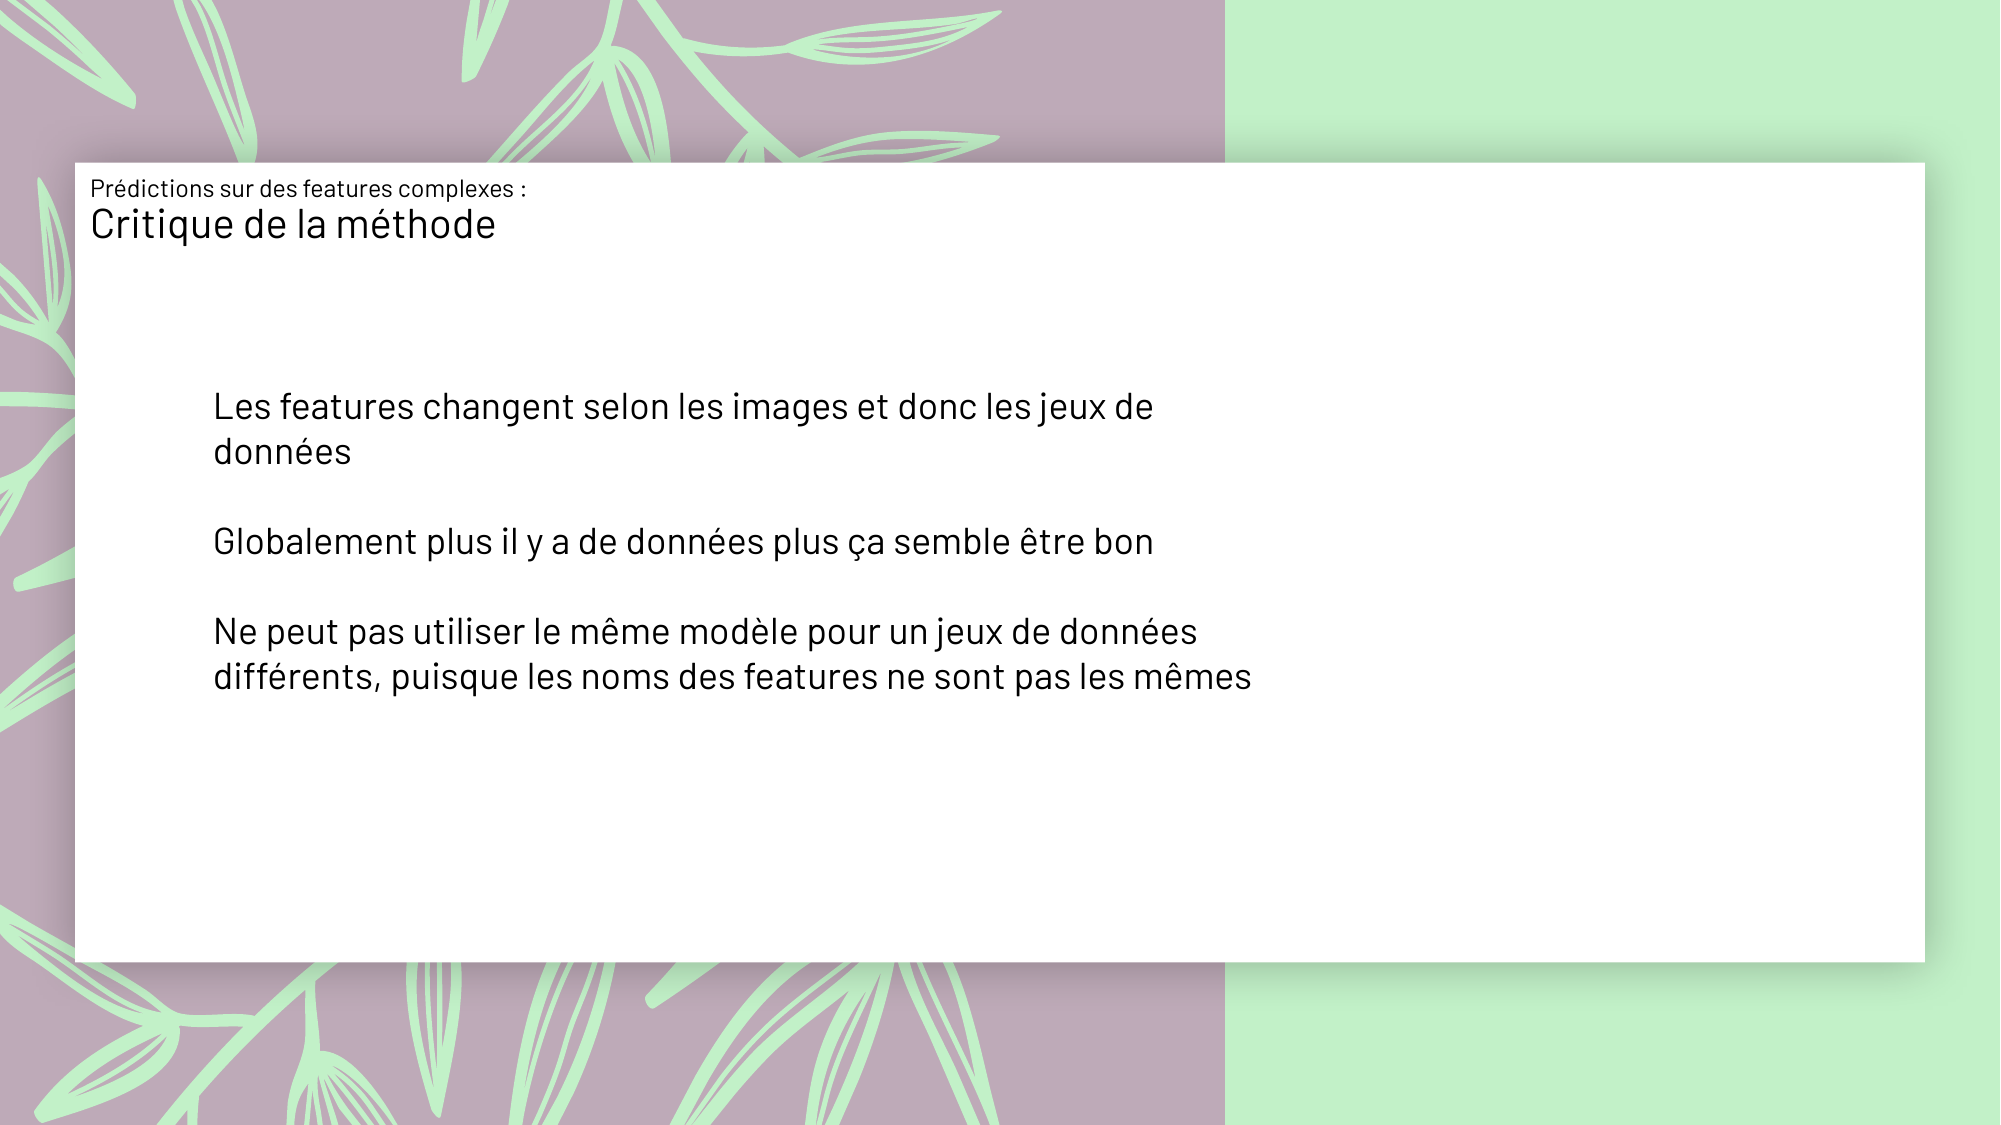

# Prédictions sur des features complexes : Critique de la méthode

Les features changent selon les images et donc les jeux de données

Globalement plus il y a de données plus ça semble être bon

Ne peut pas utiliser le même modèle pour un jeux de données différents, puisque les noms des features ne sont pas les mêmes